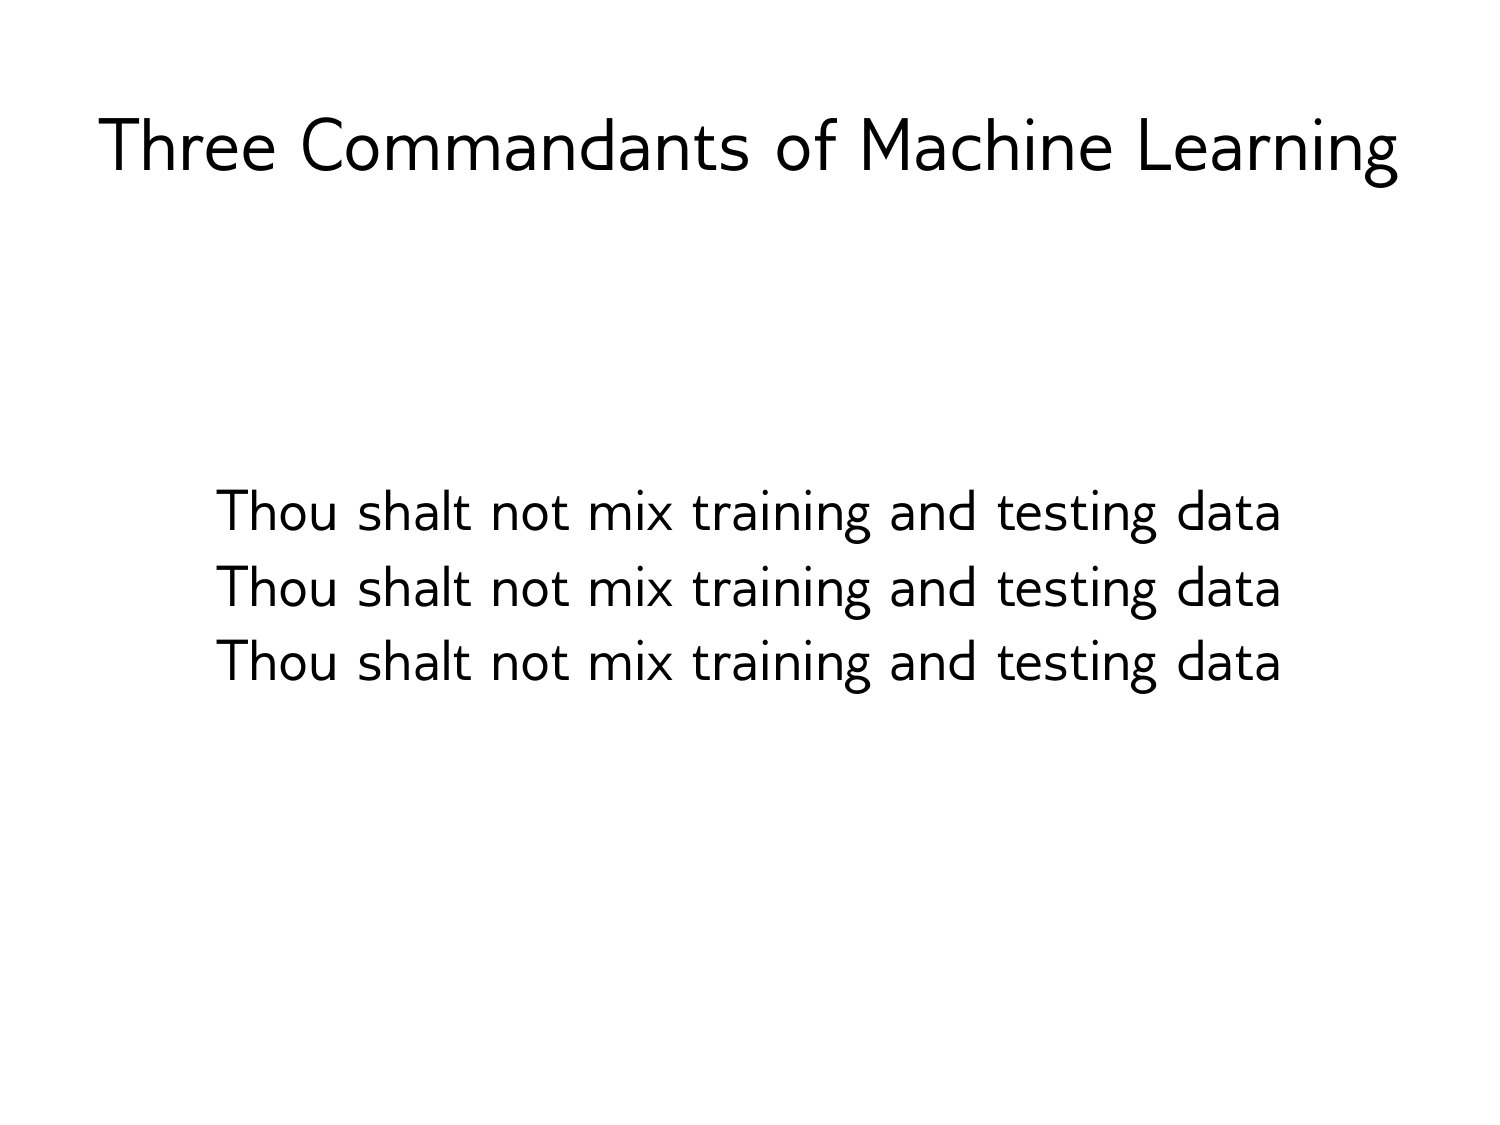

Three Commandants of Machine Learning
Thou shalt not mix training and testing data
Thou shalt not mix training and testing data
Thou shalt not mix training and testing data